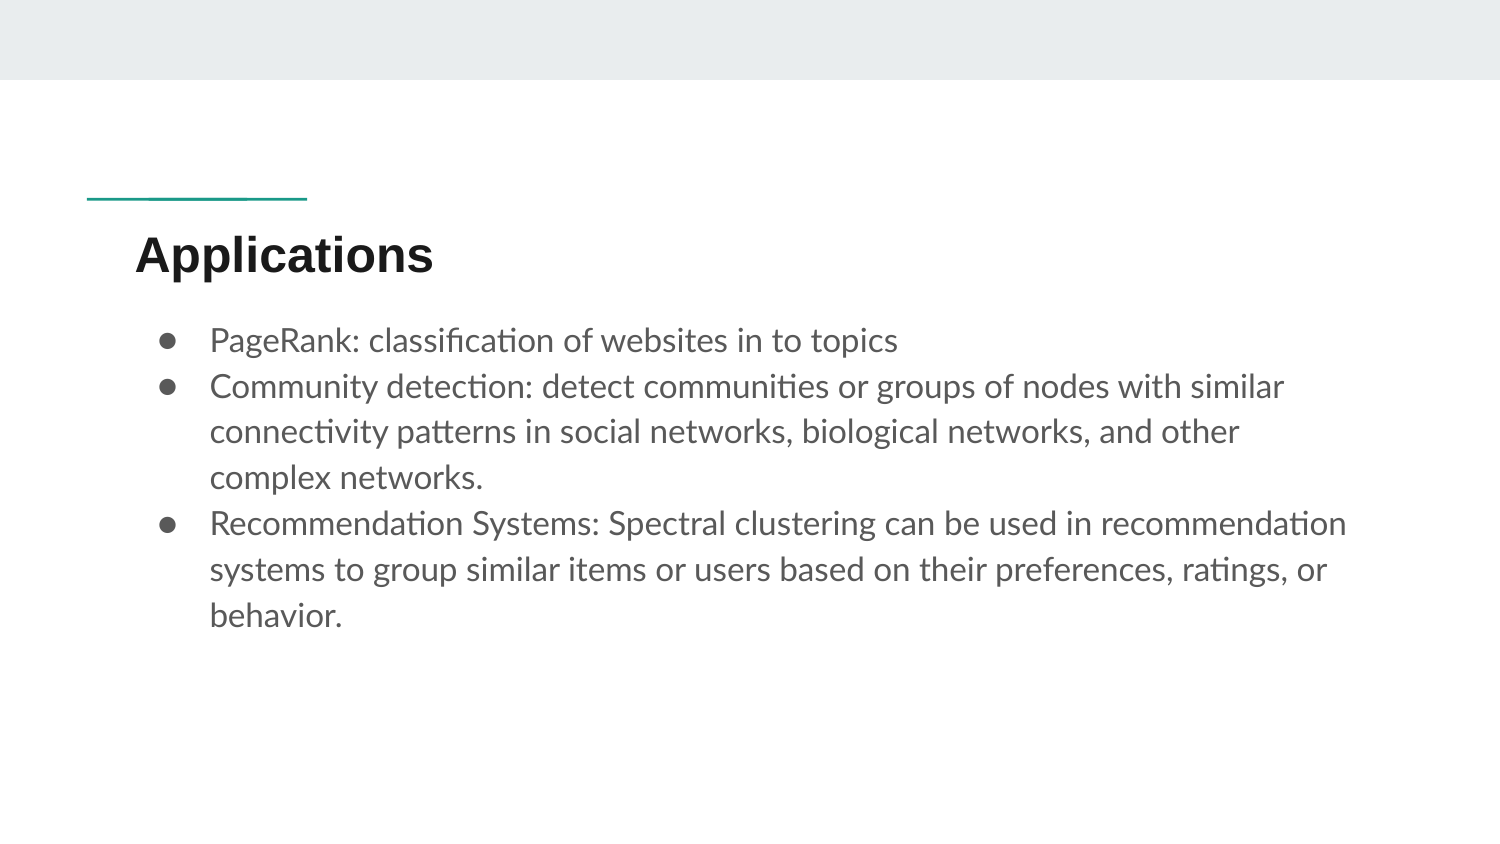

# Applications
PageRank: classification of websites in to topics
Community detection: detect communities or groups of nodes with similar connectivity patterns in social networks, biological networks, and other complex networks.
Recommendation Systems: Spectral clustering can be used in recommendation systems to group similar items or users based on their preferences, ratings, or behavior.